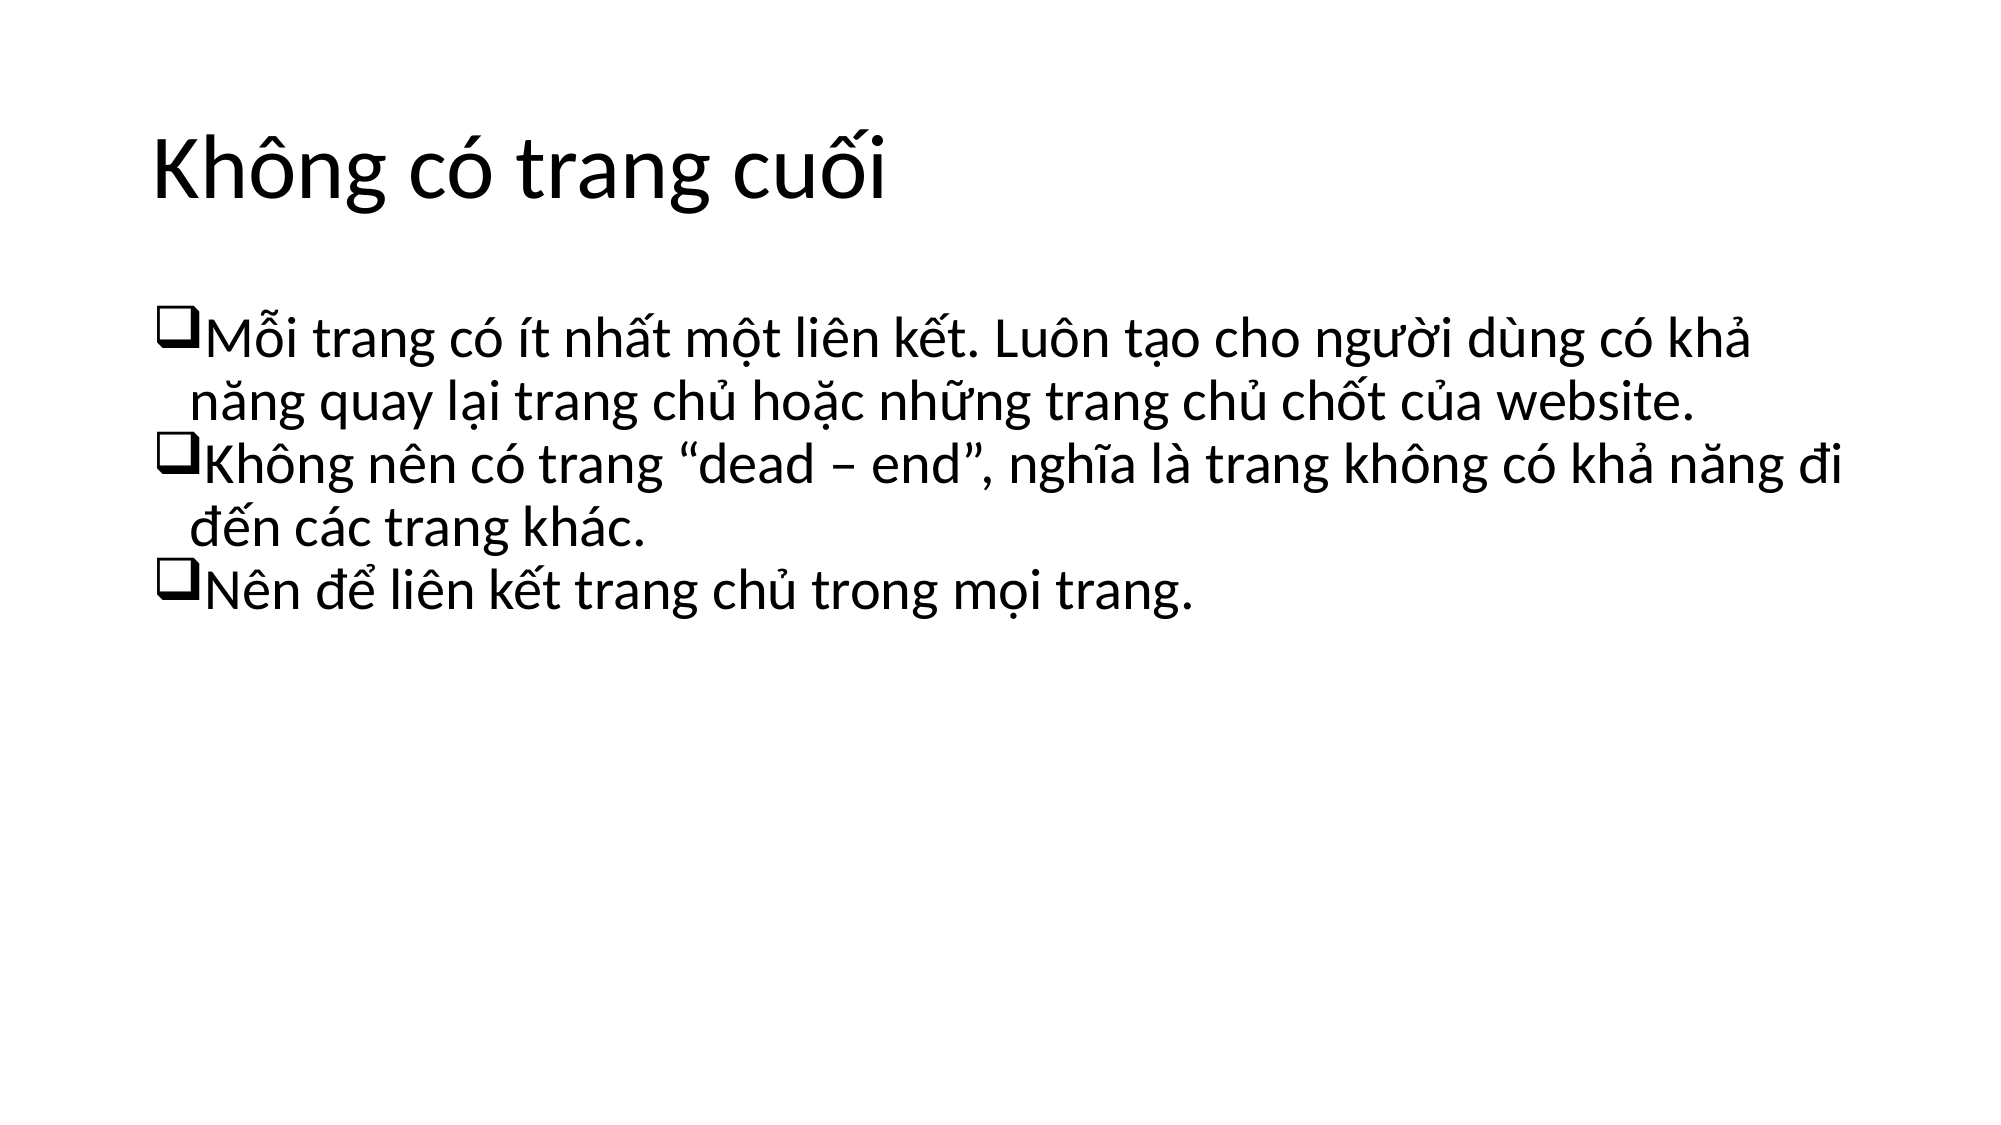

# Không có trang cuối
Mỗi trang có ít nhất một liên kết. Luôn tạo cho người dùng có khả năng quay lại trang chủ hoặc những trang chủ chốt của website.
Không nên có trang “dead – end”, nghĩa là trang không có khả năng đi đến các trang khác.
Nên để liên kết trang chủ trong mọi trang.